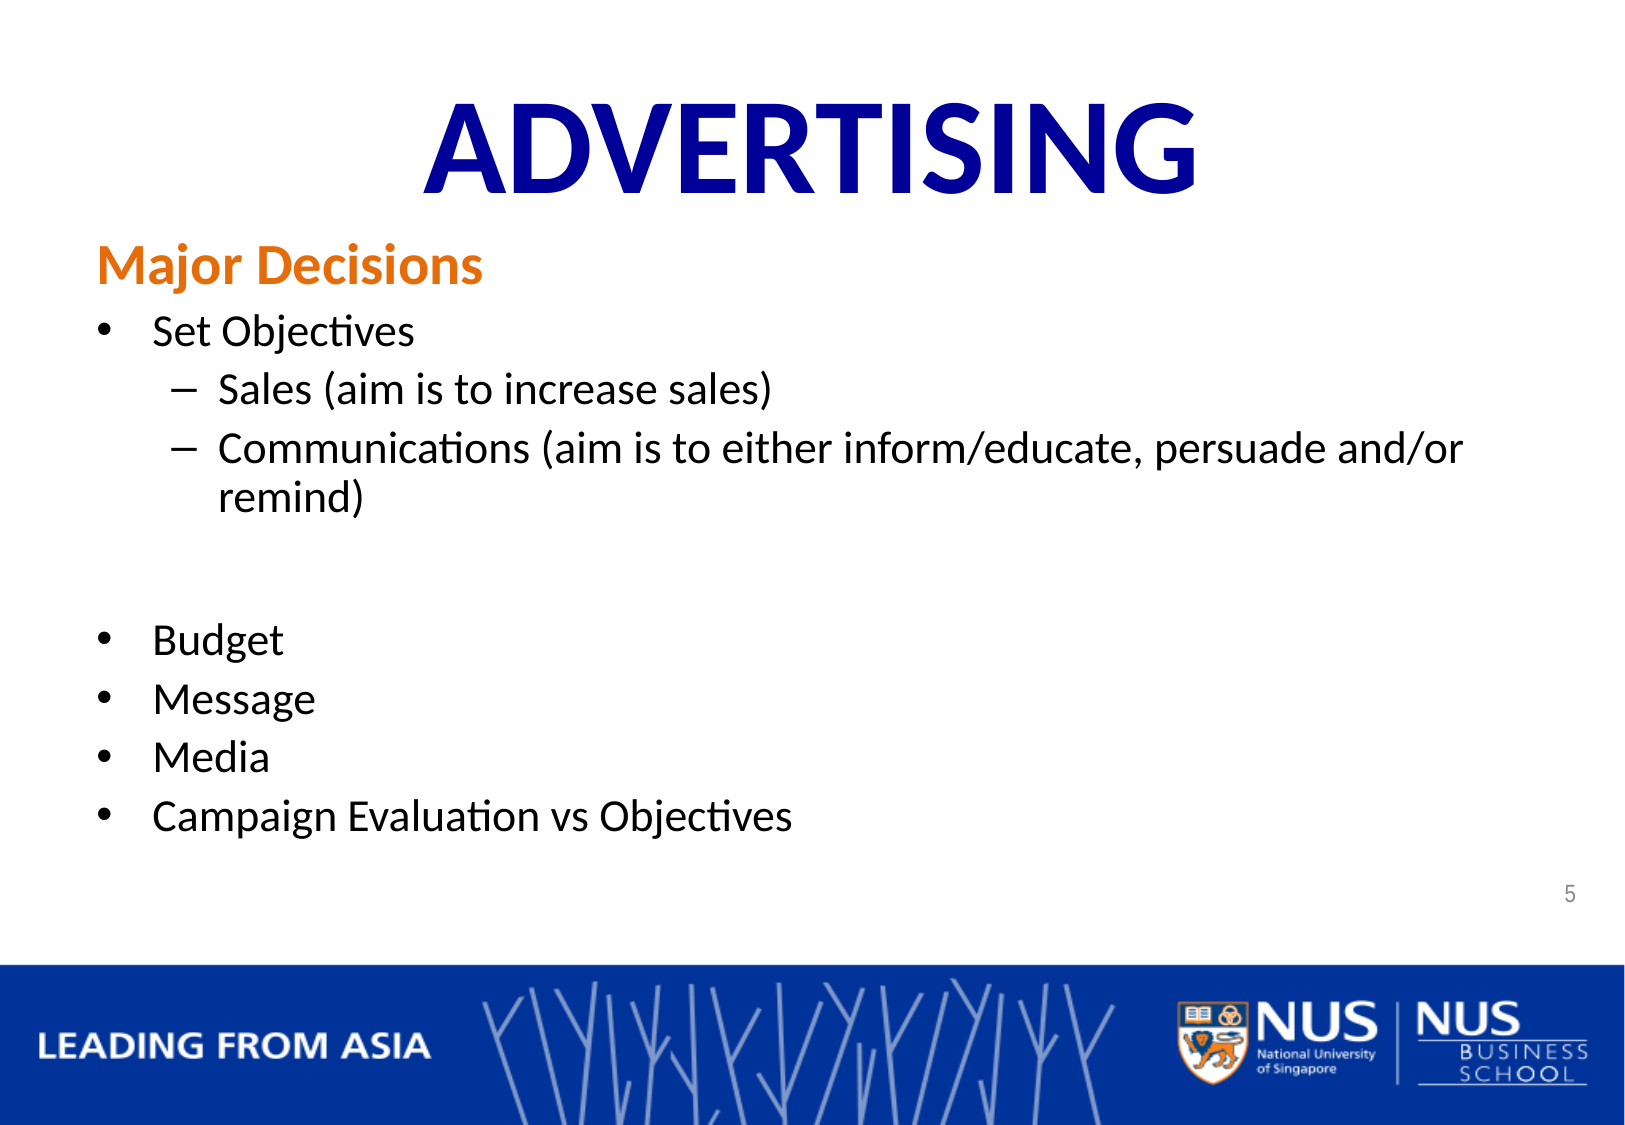

# ADVERTISING
Major Decisions
Set Objectives
Sales (aim is to increase sales)
Communications (aim is to either inform/educate, persuade and/or remind)

Budget
Message
Media
Campaign Evaluation vs Objectives
5